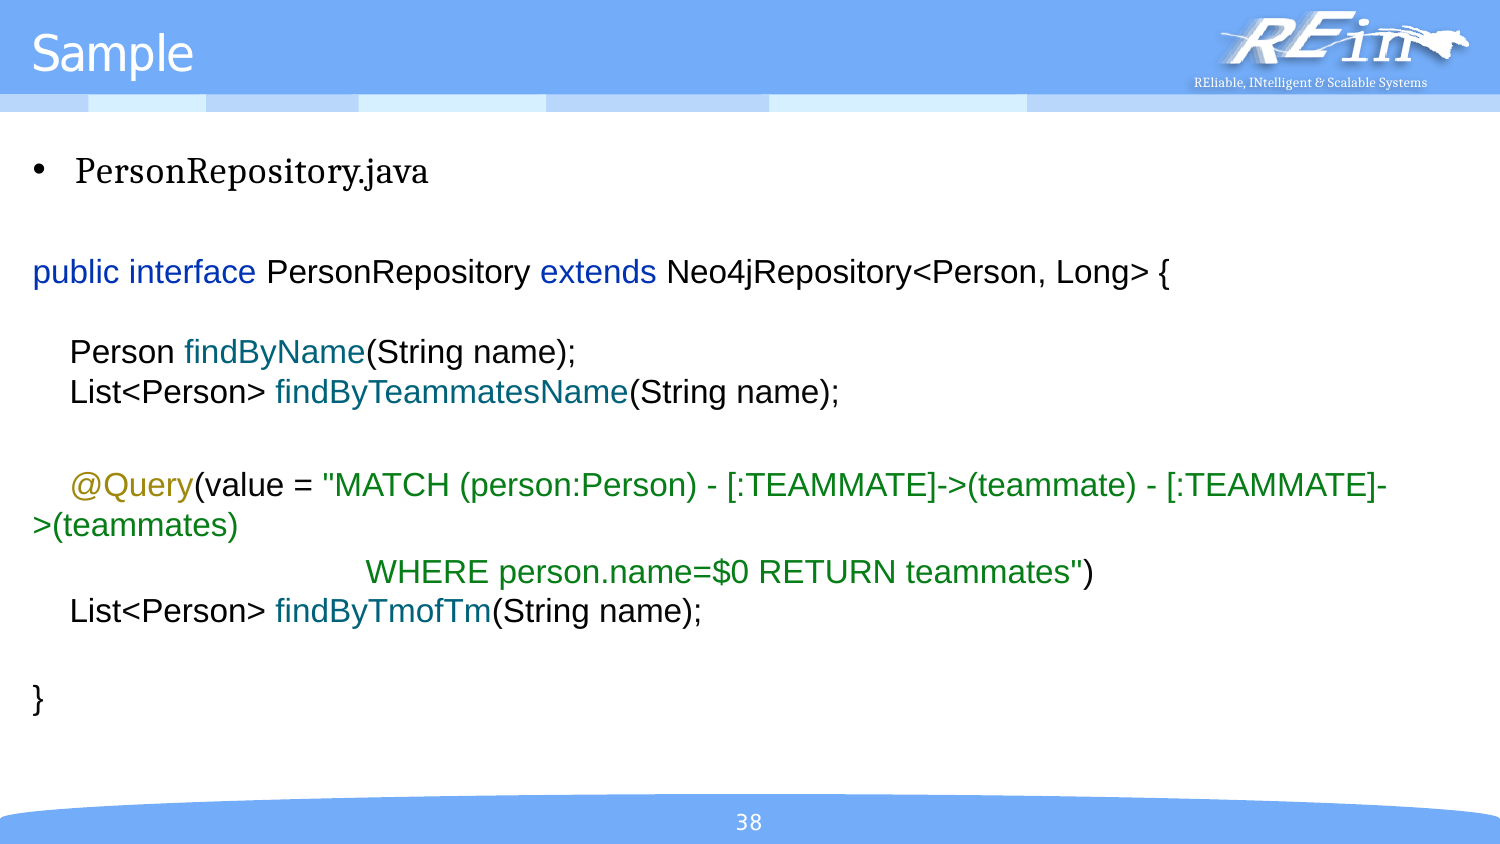

# Sample
PersonRepository.java

public interface PersonRepository extends Neo4jRepository<Person, Long> {
    Person findByName(String name);
    List<Person> findByTeammatesName(String name);

    @Query(value = "MATCH (person:Person) - [:TEAMMATE]->(teammate) - [:TEAMMATE]->(teammates)
                                    WHERE person.name=$0 RETURN teammates")
    List<Person> findByTmofTm(String name);
}

38